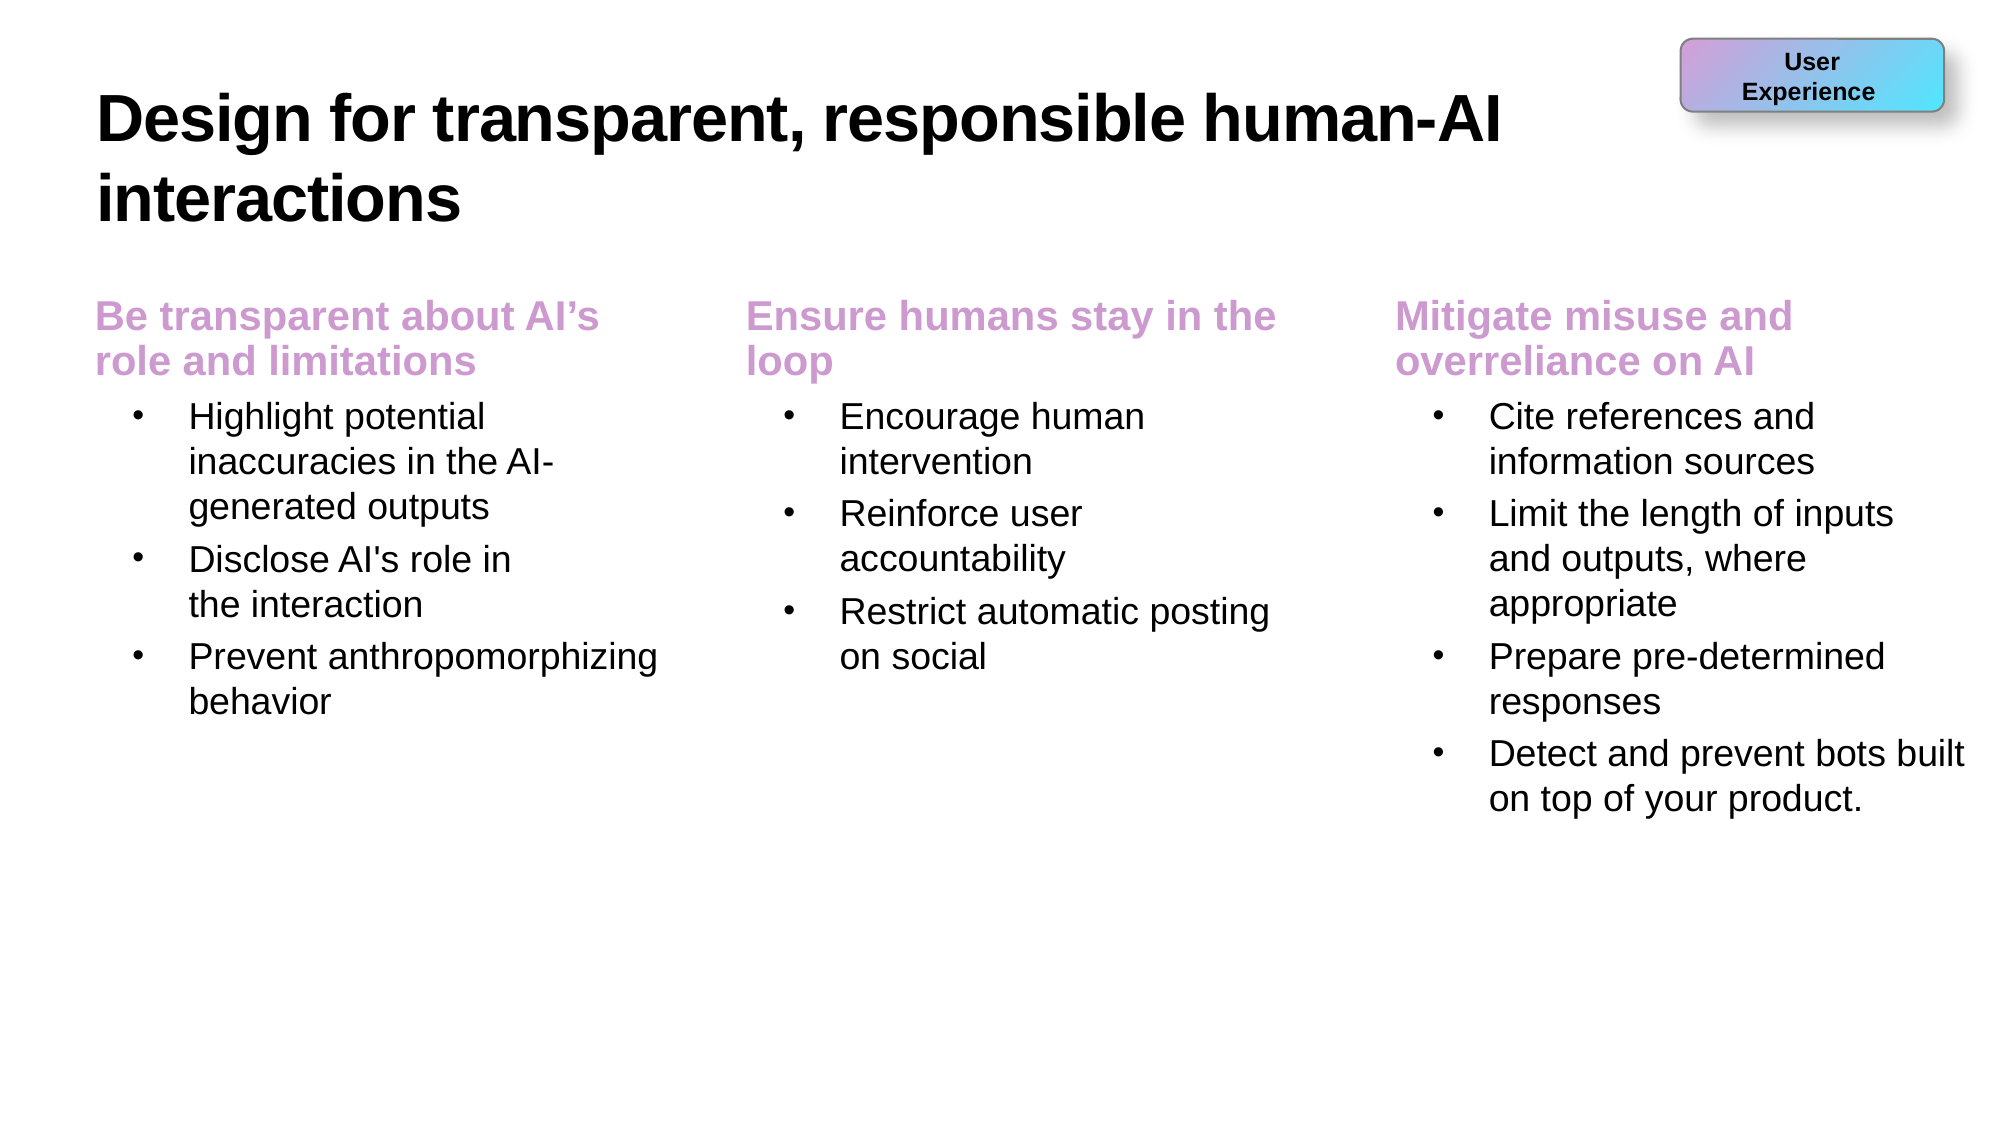

User Experience
# Design for transparent, responsible human-AI interactions
Ensure humans stay in the loop
Encourage human intervention
Reinforce user accountability
Restrict automatic posting on social media
Mitigate misuse and overreliance on AI
Cite references and information sources
Limit the length of inputs and outputs, where appropriate
Prepare pre-determined responses
Detect and prevent bots built on top of your product.
Be transparent about AI’s role and limitations
Highlight potential inaccuracies in the AI-generated outputs
Disclose AI's role in the interaction
Prevent anthropomorphizing behavior